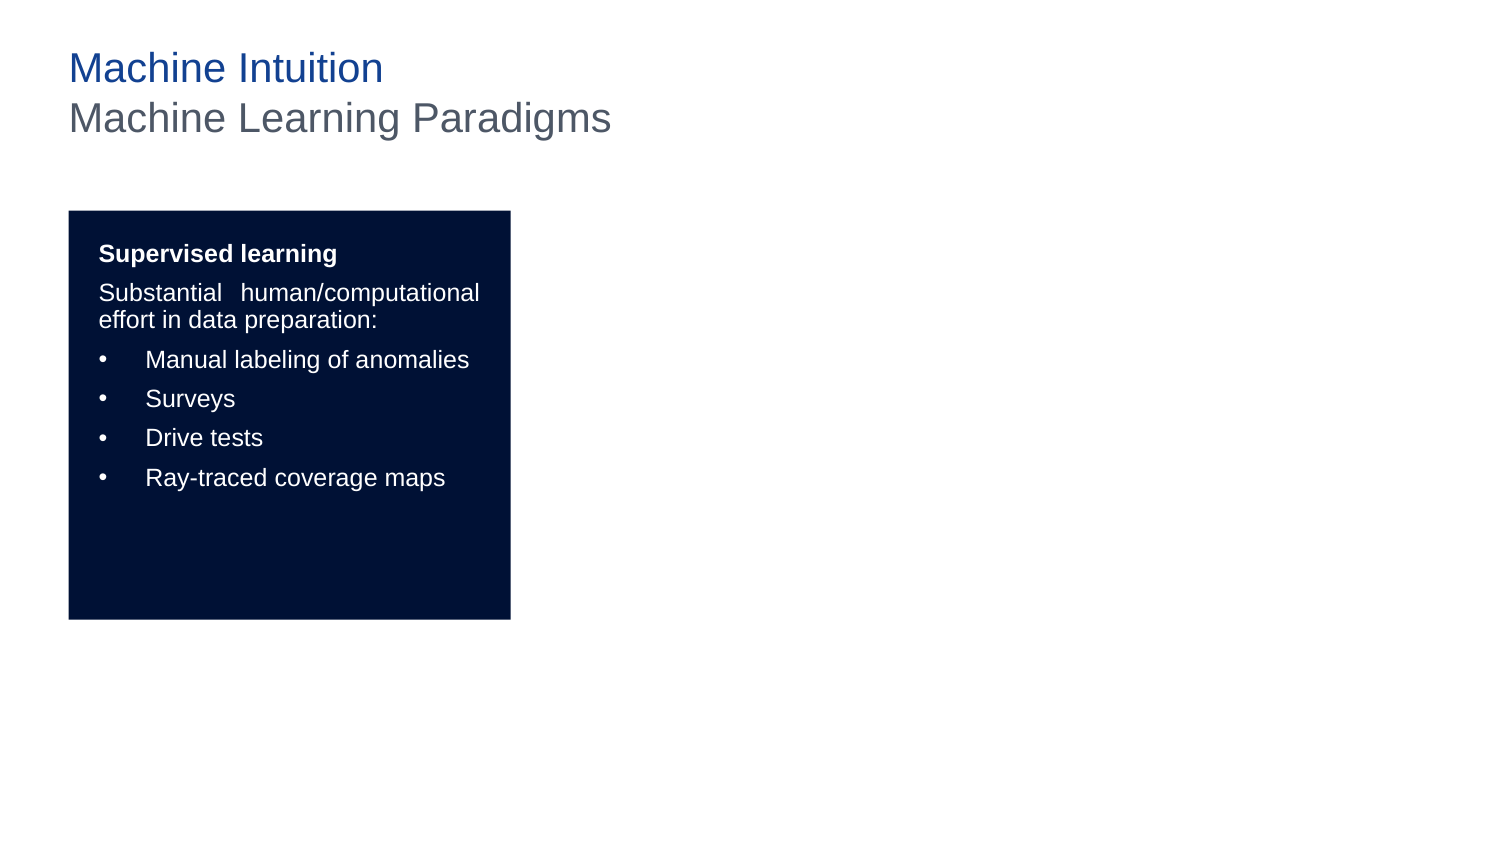

Machine Intuition
Machine Learning Paradigms
Supervised learning
Substantial human/computational effort in data preparation:
Manual labeling of anomalies
Surveys
Drive tests
Ray-traced coverage maps